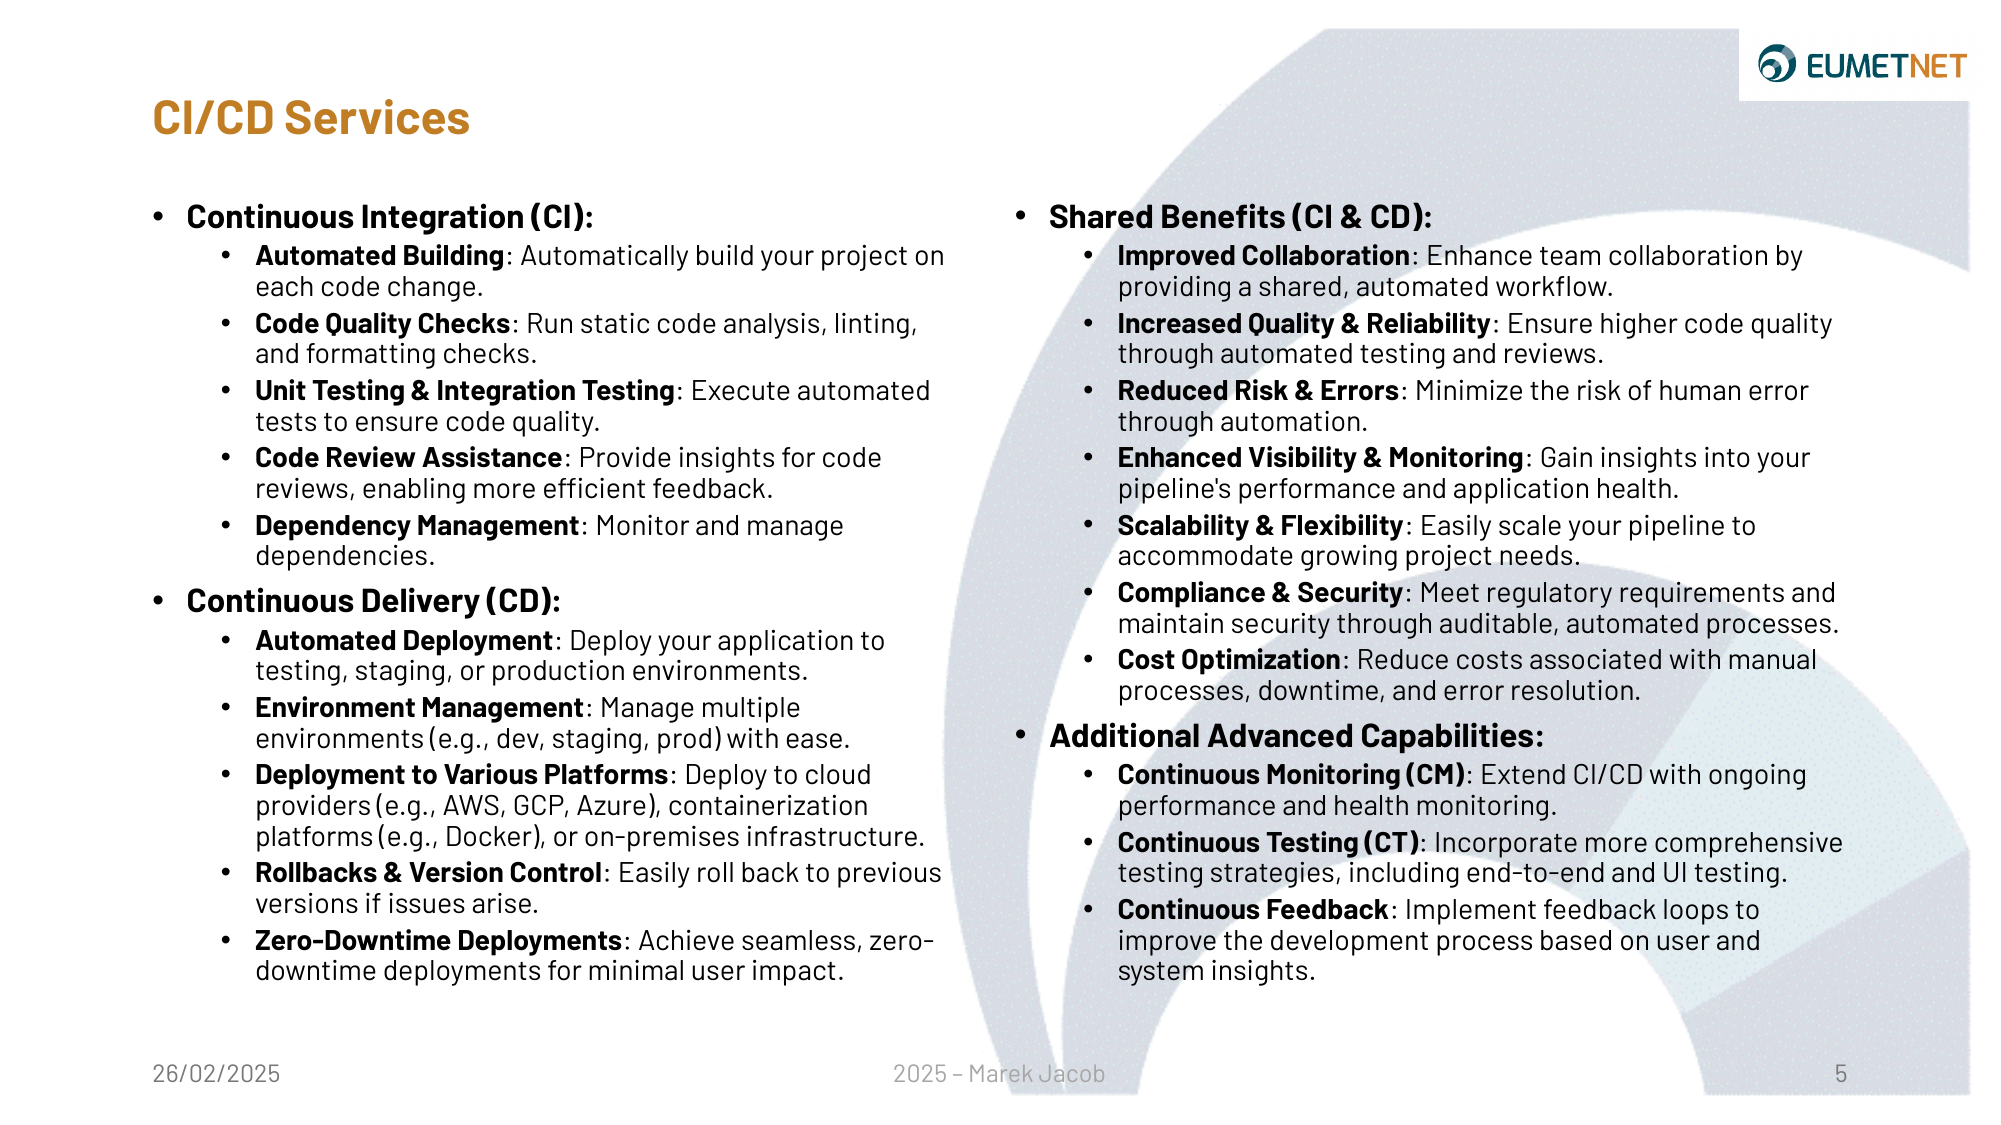

# CI/CD Services
Continuous Integration (CI):
Automated Building: Automatically build your project on each code change.
Code Quality Checks: Run static code analysis, linting, and formatting checks.
Unit Testing & Integration Testing: Execute automated tests to ensure code quality.
Code Review Assistance: Provide insights for code reviews, enabling more efficient feedback.
Dependency Management: Monitor and manage dependencies.
Continuous Delivery (CD):
Automated Deployment: Deploy your application to testing, staging, or production environments.
Environment Management: Manage multiple environments (e.g., dev, staging, prod) with ease.
Deployment to Various Platforms: Deploy to cloud providers (e.g., AWS, GCP, Azure), containerization platforms (e.g., Docker), or on-premises infrastructure.
Rollbacks & Version Control: Easily roll back to previous versions if issues arise.
Zero-Downtime Deployments: Achieve seamless, zero-downtime deployments for minimal user impact.
Shared Benefits (CI & CD):
Improved Collaboration: Enhance team collaboration by providing a shared, automated workflow.
Increased Quality & Reliability: Ensure higher code quality through automated testing and reviews.
Reduced Risk & Errors: Minimize the risk of human error through automation.
Enhanced Visibility & Monitoring: Gain insights into your pipeline's performance and application health.
Scalability & Flexibility: Easily scale your pipeline to accommodate growing project needs.
Compliance & Security: Meet regulatory requirements and maintain security through auditable, automated processes.
Cost Optimization: Reduce costs associated with manual processes, downtime, and error resolution.
Additional Advanced Capabilities:
Continuous Monitoring (CM): Extend CI/CD with ongoing performance and health monitoring.
Continuous Testing (CT): Incorporate more comprehensive testing strategies, including end-to-end and UI testing.
Continuous Feedback: Implement feedback loops to improve the development process based on user and system insights.
26/02/2025
2025 – Marek Jacob
5